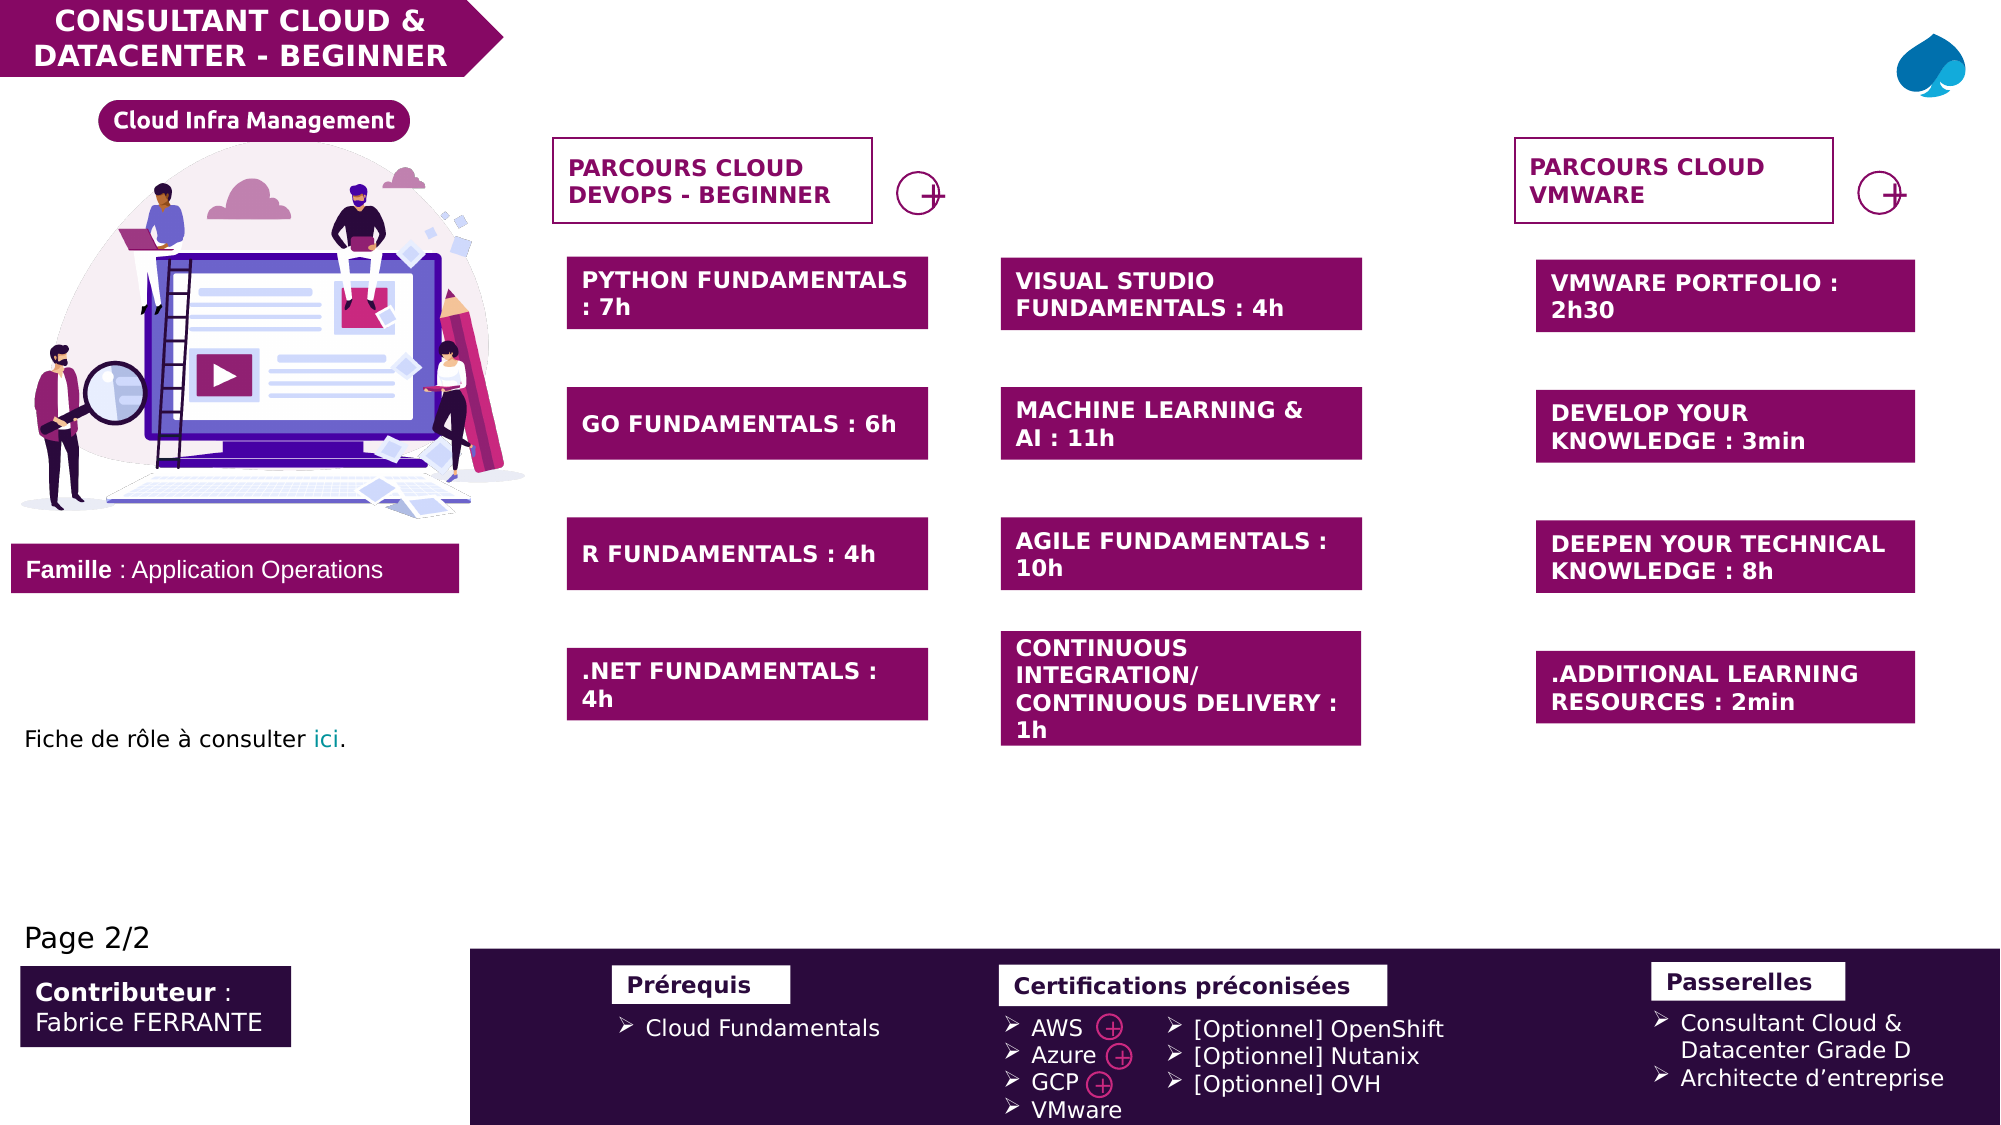

CONSULTANT CLOUD & DATACENTER - BEGINNER
PARCOURS CLOUD VMWARE
PARCOURS CLOUD DEVOPS - BEGINNER
+
+
PYTHON FUNDAMENTALS : 7h
VISUAL STUDIO FUNDAMENTALS : 4h
VMWARE PORTFOLIO : 2h30
GO FUNDAMENTALS : 6h
MACHINE LEARNING & AI : 11h
DEVELOP YOUR KNOWLEDGE : 3min
R FUNDAMENTALS : 4h
AGILE FUNDAMENTALS : 10h
DEEPEN YOUR TECHNICAL KNOWLEDGE : 8h
CONTINUOUS INTEGRATION/ CONTINUOUS DELIVERY : 1h
.NET FUNDAMENTALS : 4h
.ADDITIONAL LEARNING RESOURCES : 2min
Fiche de rôle à consulter ici.
Page 2/2

Passerelles
Consultant Cloud & Datacenter Grade D
Architecte d’entreprise
Certifications préconisées
Prérequis
Contributeur :
Fabrice FERRANTE
AWS
Azure
GCP
VMware
Cloud Fundamentals
[Optionnel] OpenShift
[Optionnel] Nutanix
[Optionnel] OVH
+
+
+